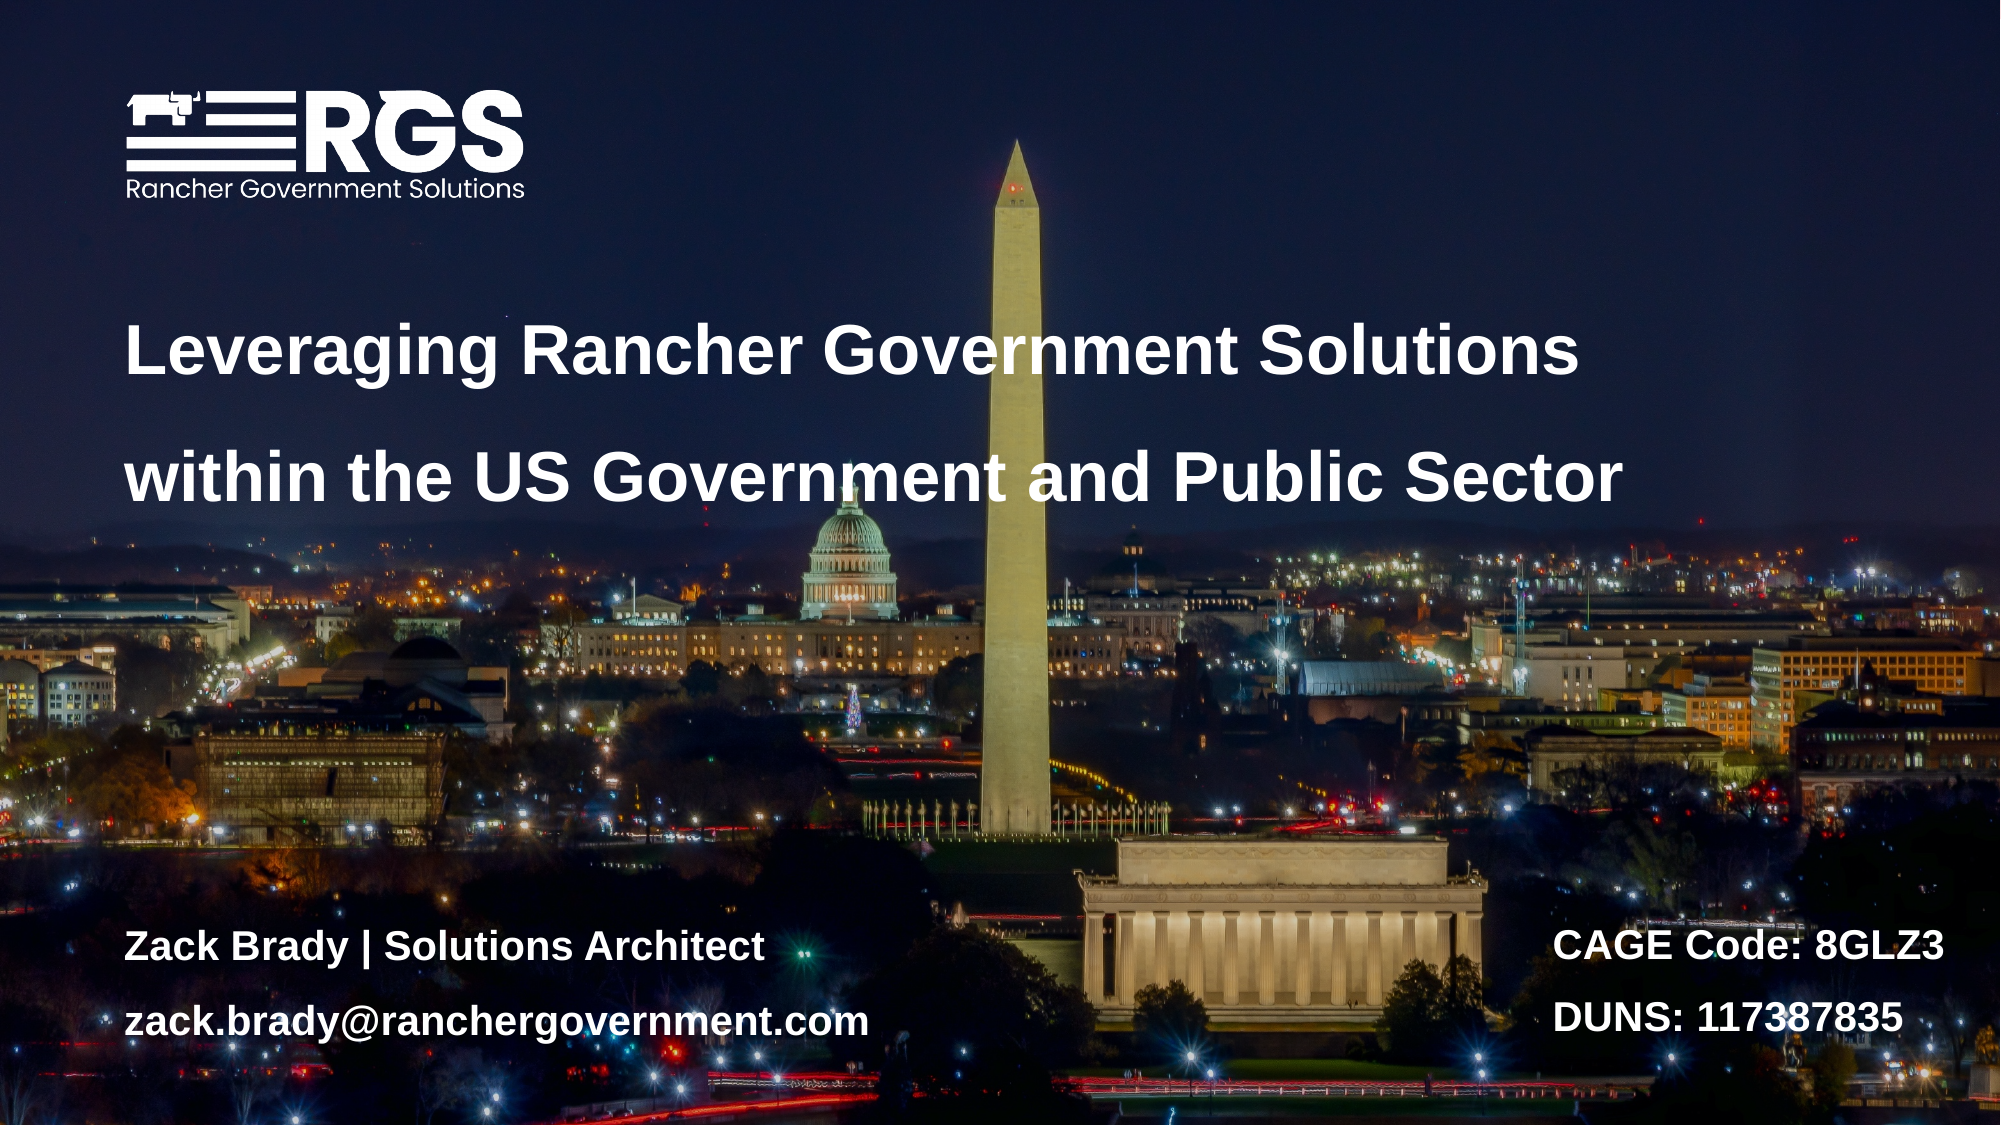

Leveraging Rancher Government Solutions  within the US Government and Public Sector
Zack Brady | Solutions Architect zack.brady@ranchergovernment.com
CAGE Code: 8GLZ3
DUNS: 117387835